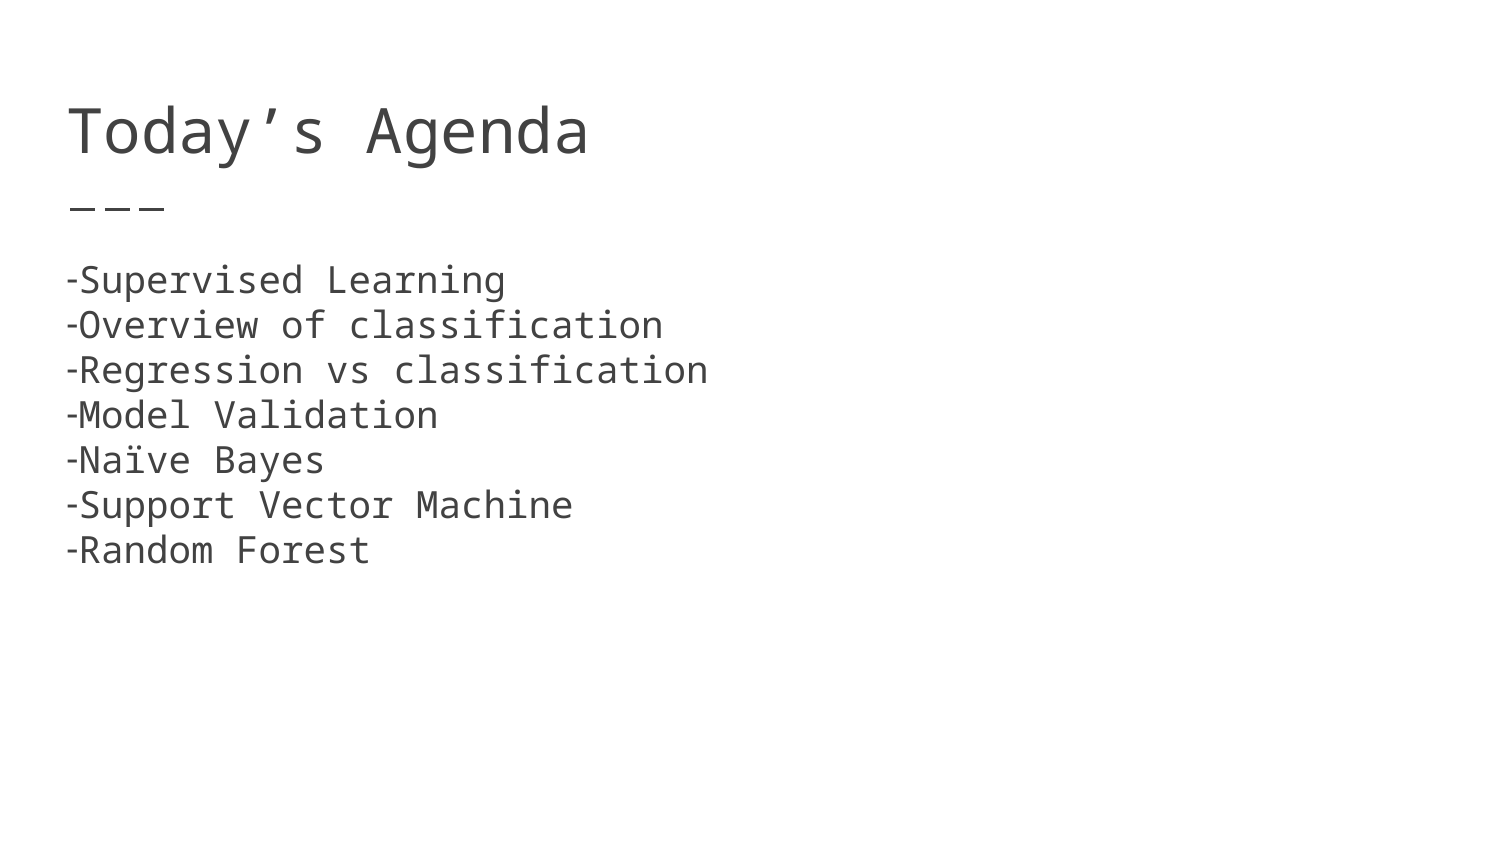

# Today’s Agenda
Supervised Learning
Overview of classification
Regression vs classification
Model Validation
Naïve Bayes
Support Vector Machine
Random Forest